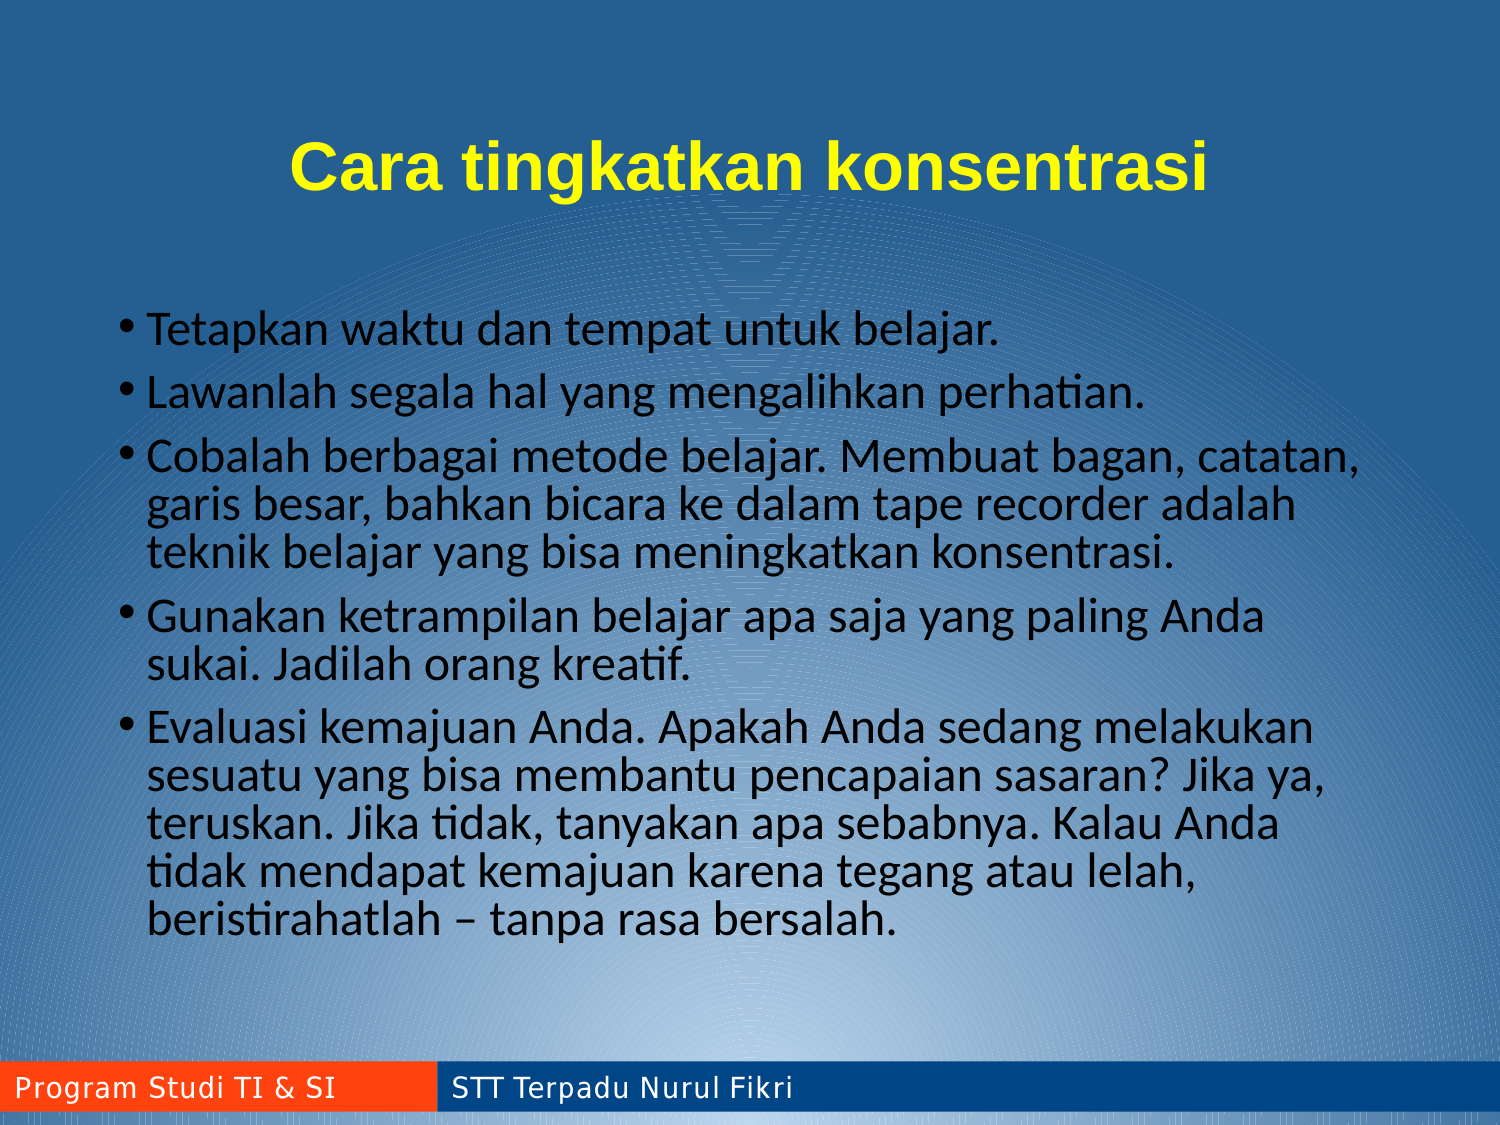

# Cara tingkatkan konsentrasi
Tetapkan waktu dan tempat untuk belajar.
Lawanlah segala hal yang mengalihkan perhatian.
Cobalah berbagai metode belajar. Membuat bagan, catatan, garis besar, bahkan bicara ke dalam tape recorder adalah teknik belajar yang bisa meningkatkan konsentrasi.
Gunakan ketrampilan belajar apa saja yang paling Anda sukai. Jadilah orang kreatif.
Evaluasi kemajuan Anda. Apakah Anda sedang melakukan sesuatu yang bisa membantu pencapaian sasaran? Jika ya, teruskan. Jika tidak, tanyakan apa sebabnya. Kalau Anda tidak mendapat kemajuan karena tegang atau lelah, beristirahatlah – tanpa rasa bersalah.